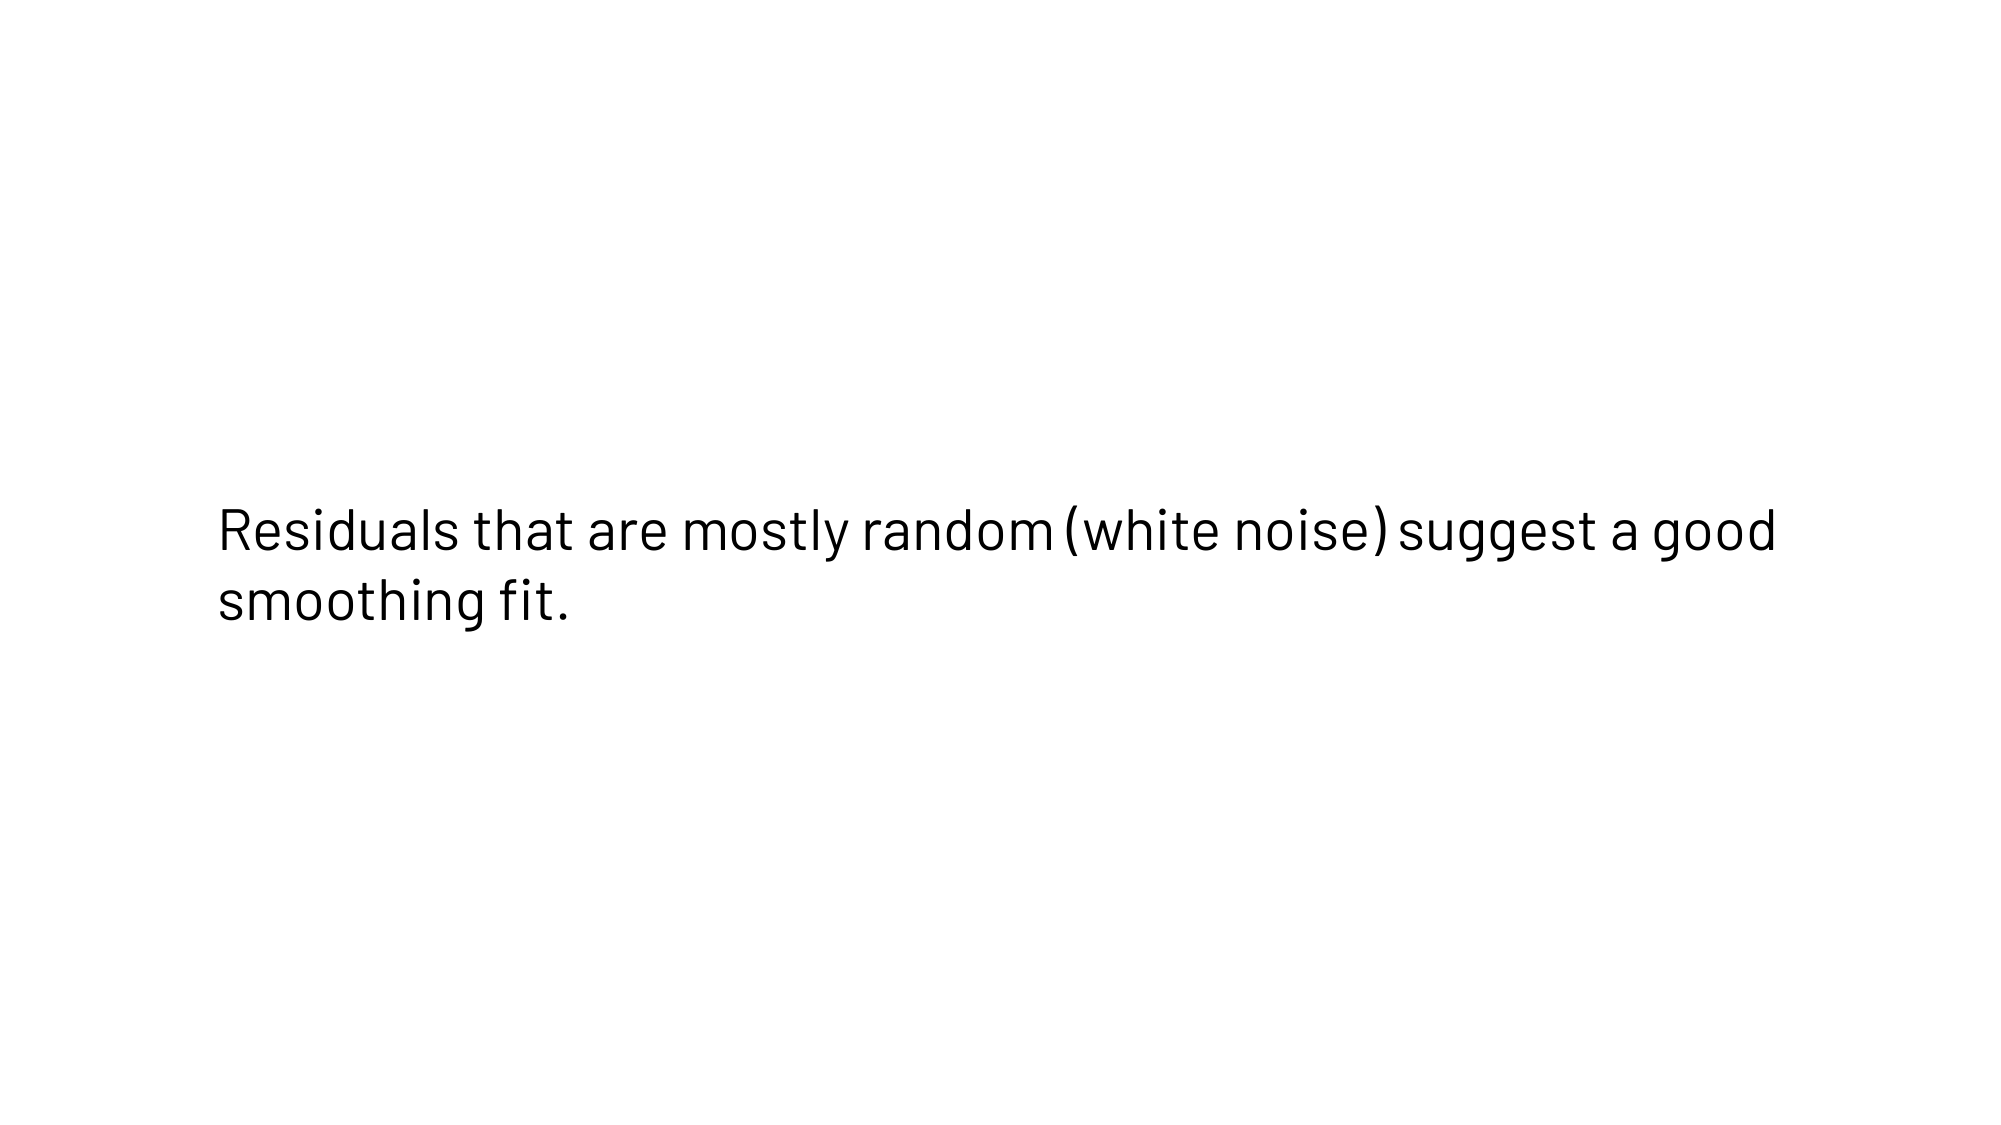

Residuals that are mostly random (white noise) suggest a good smoothing fit.